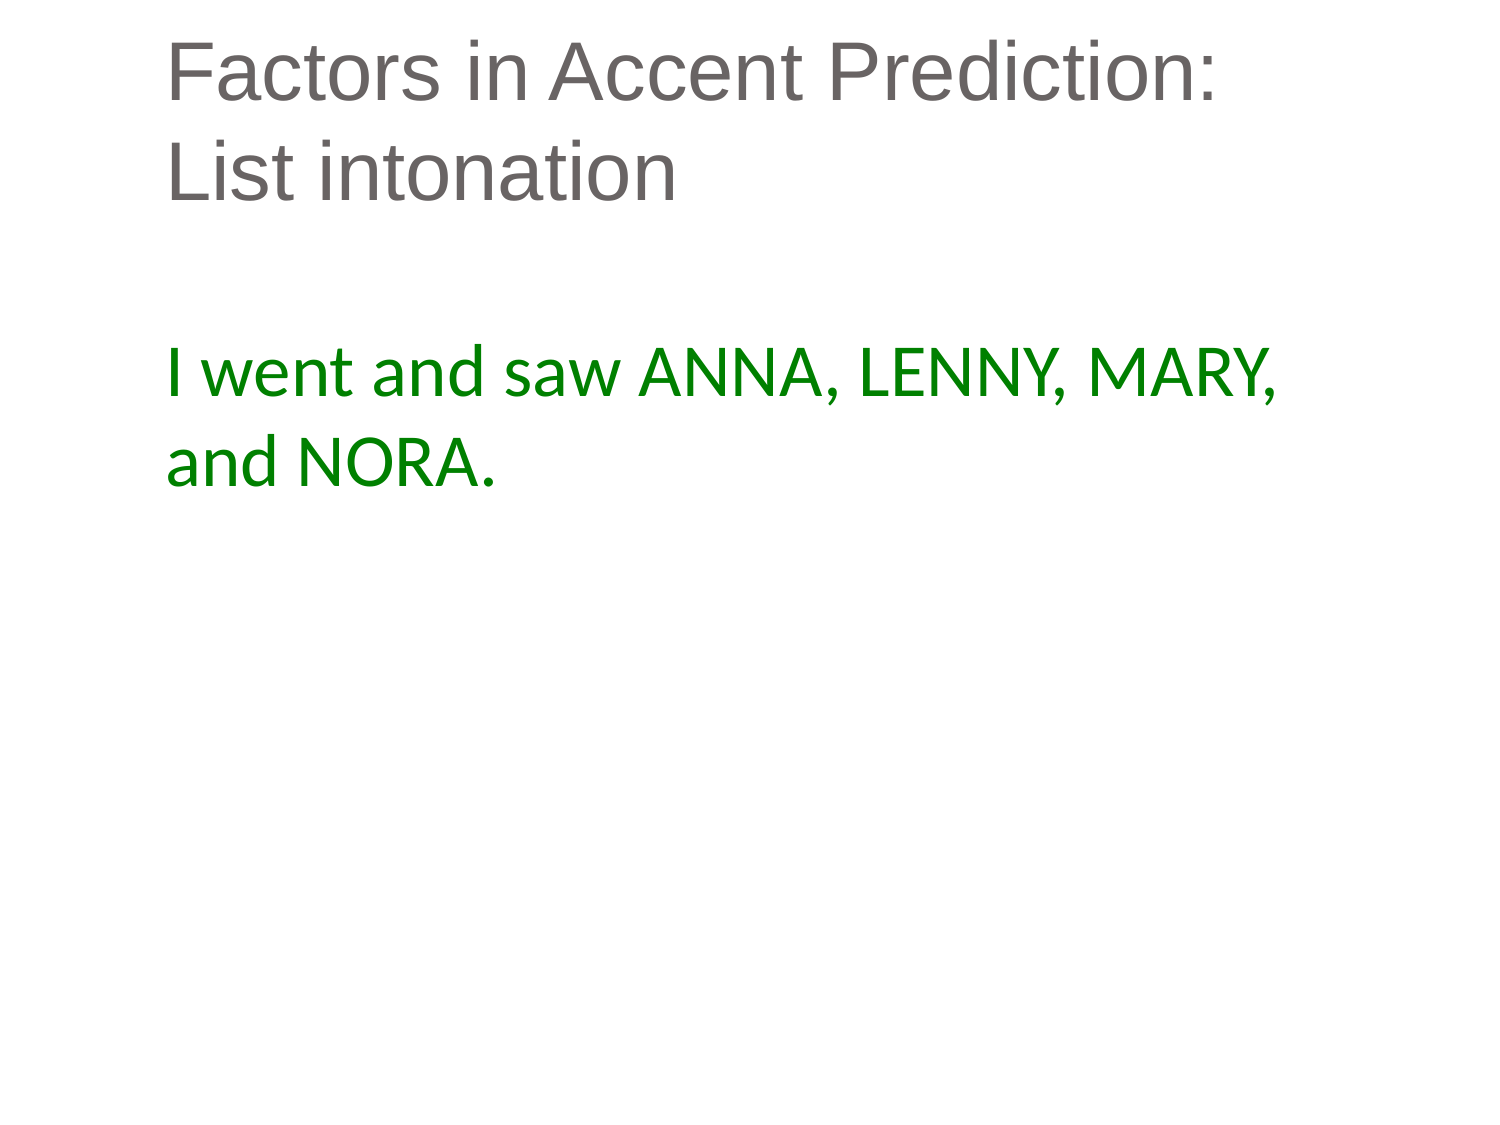

# Factors in Accent Prediction: List intonation

I went and saw ANNA, LENNY, MARY, and NORA.